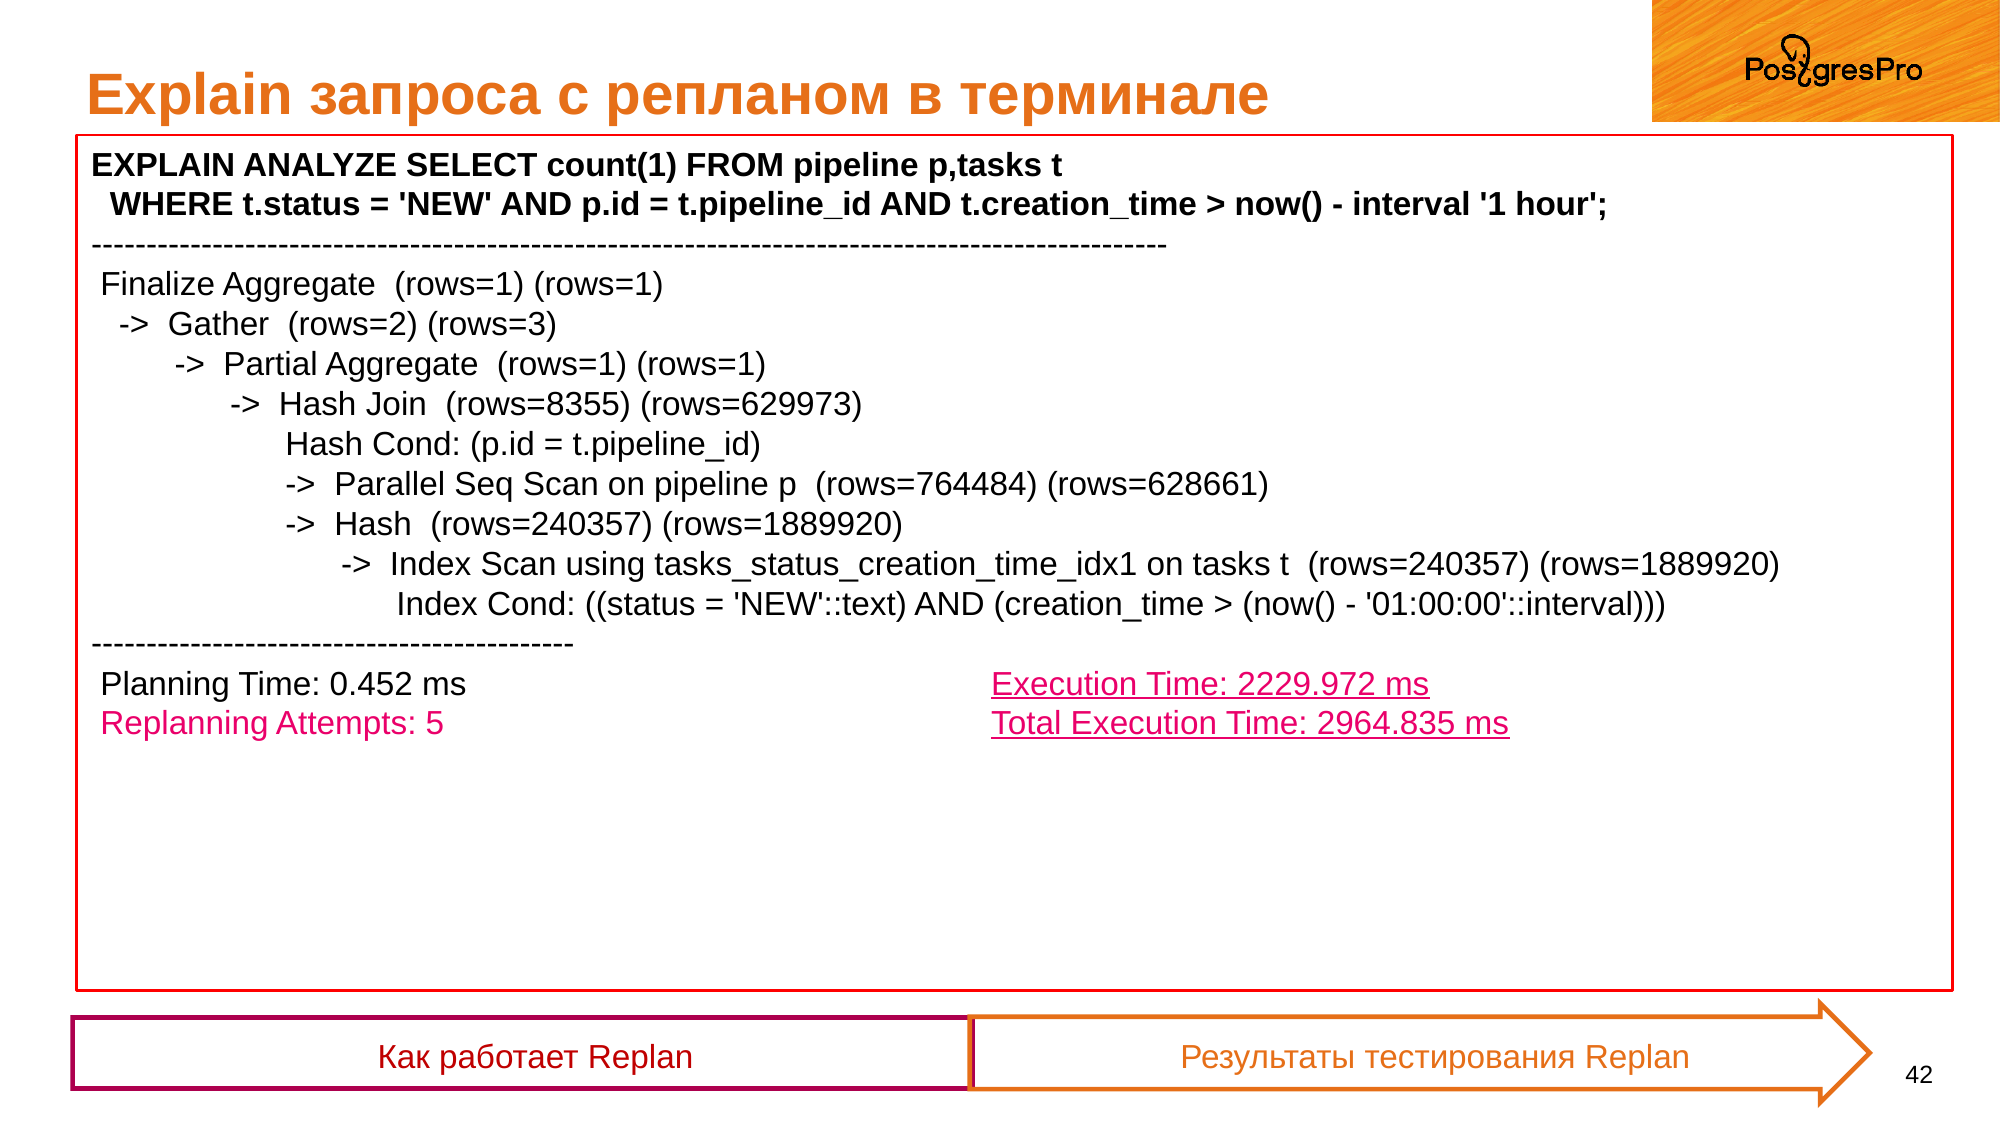

# Explain запроса с репланом в терминале
EXPLAIN ANALYZE SELECT count(1) FROM pipeline p,tasks t
  WHERE t.status = 'NEW' AND p.id = t.pipeline_id AND t.creation_time > now() - interval '1 hour';
--------------------------------------------------------------------------------------------------
 Finalize Aggregate  (rows=1) (rows=1)
   ->  Gather  (rows=2) (rows=3)
         ->  Partial Aggregate  (rows=1) (rows=1)
               ->  Hash Join  (rows=8355) (rows=629973)
                     Hash Cond: (p.id = t.pipeline_id)
                     ->  Parallel Seq Scan on pipeline p  (rows=764484) (rows=628661)
                     ->  Hash  (rows=240357) (rows=1889920)
                           ->  Index Scan using tasks_status_creation_time_idx1 on tasks t  (rows=240357) (rows=1889920)
                                 Index Cond: ((status = 'NEW'::text) AND (creation_time > (now() - '01:00:00'::interval)))
--------------------------------------------
 Planning Time: 0.452 ms 				Execution Time: 2229.972 ms
 Replanning Attempts: 5 				Total Execution Time: 2964.835 ms

Как работает Replan
Результаты тестирования Replan